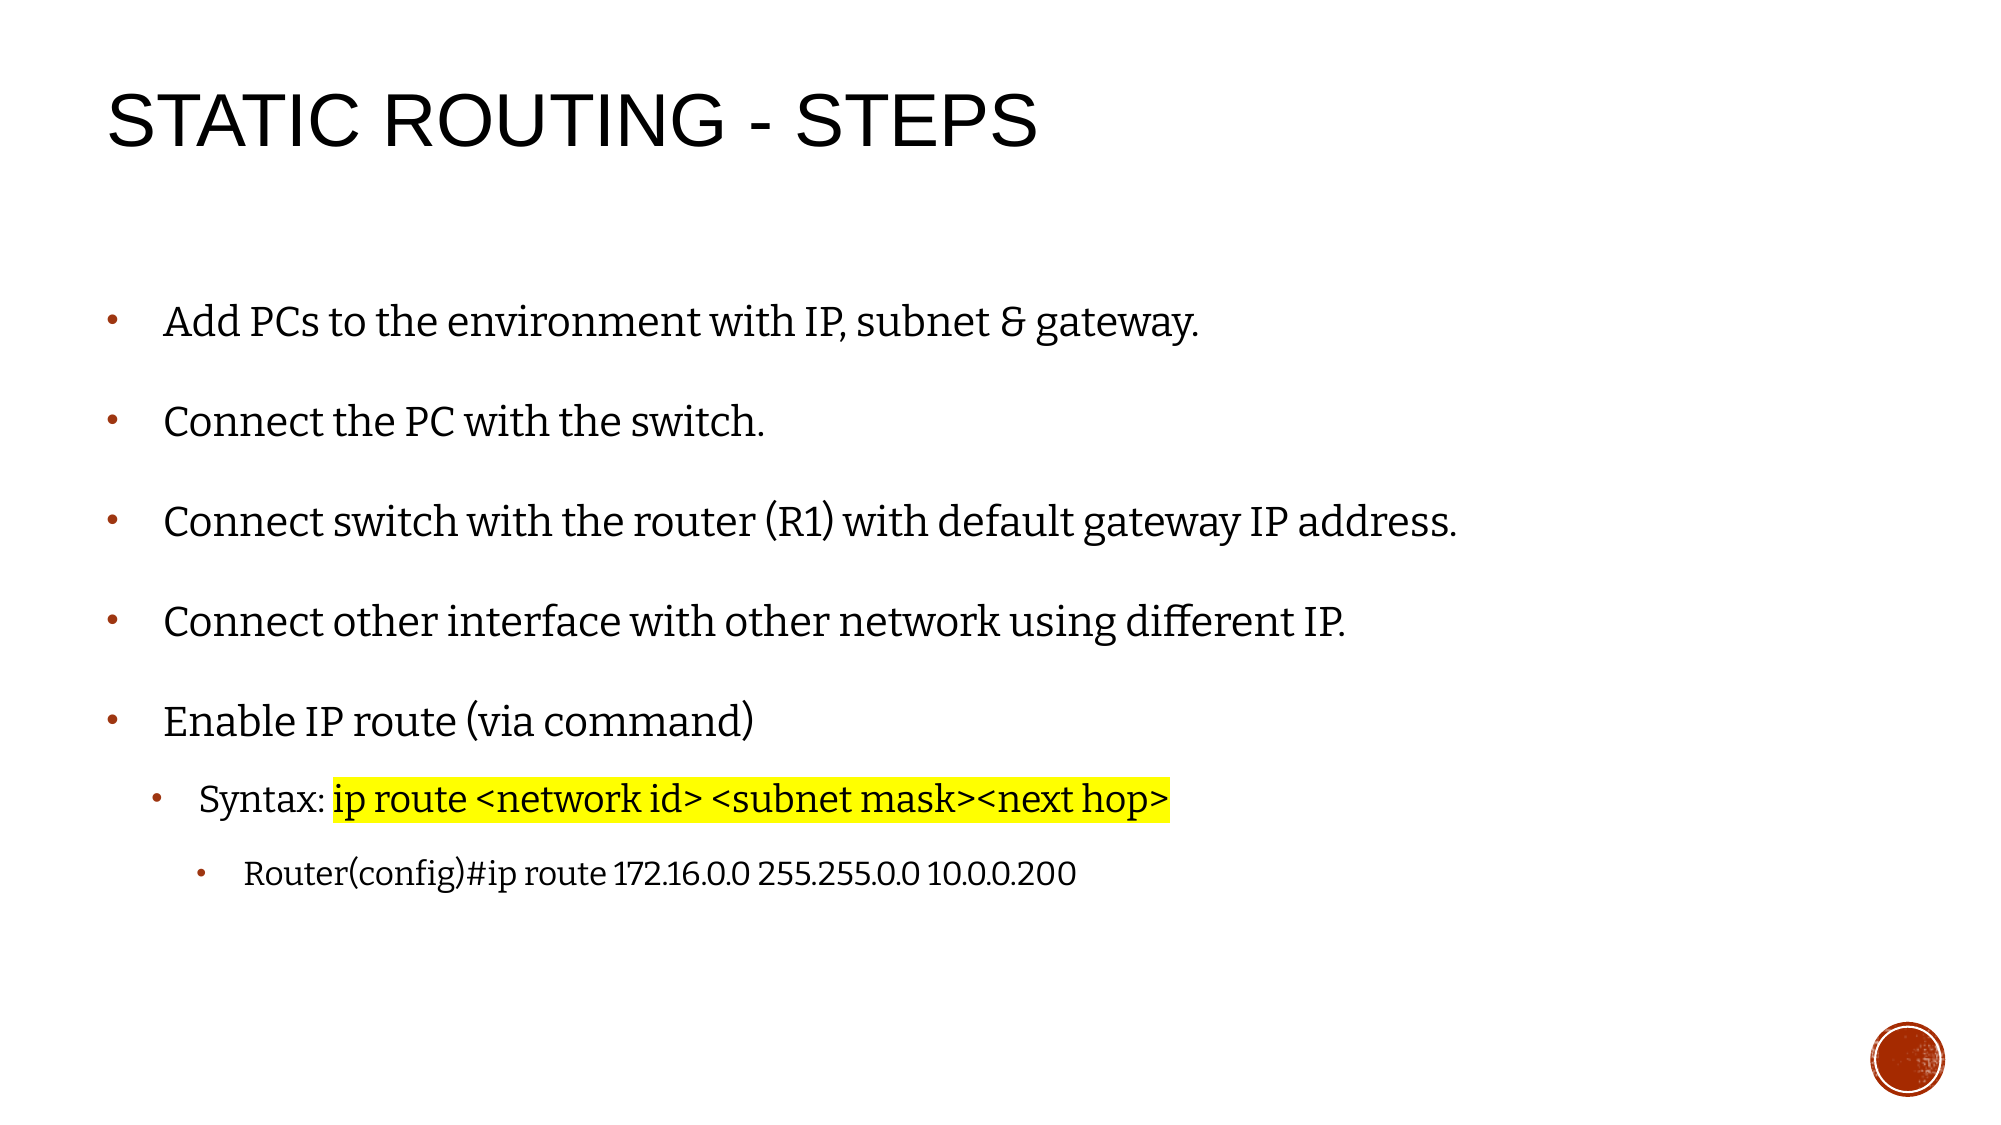

# Static routing - steps
Add PCs to the environment with IP, subnet & gateway.
Connect the PC with the switch.
Connect switch with the router (R1) with default gateway IP address.
Connect other interface with other network using different IP.
Enable IP route (via command)
Syntax: ip route <network id> <subnet mask><next hop>
Router(config)#ip route 172.16.0.0 255.255.0.0 10.0.0.200